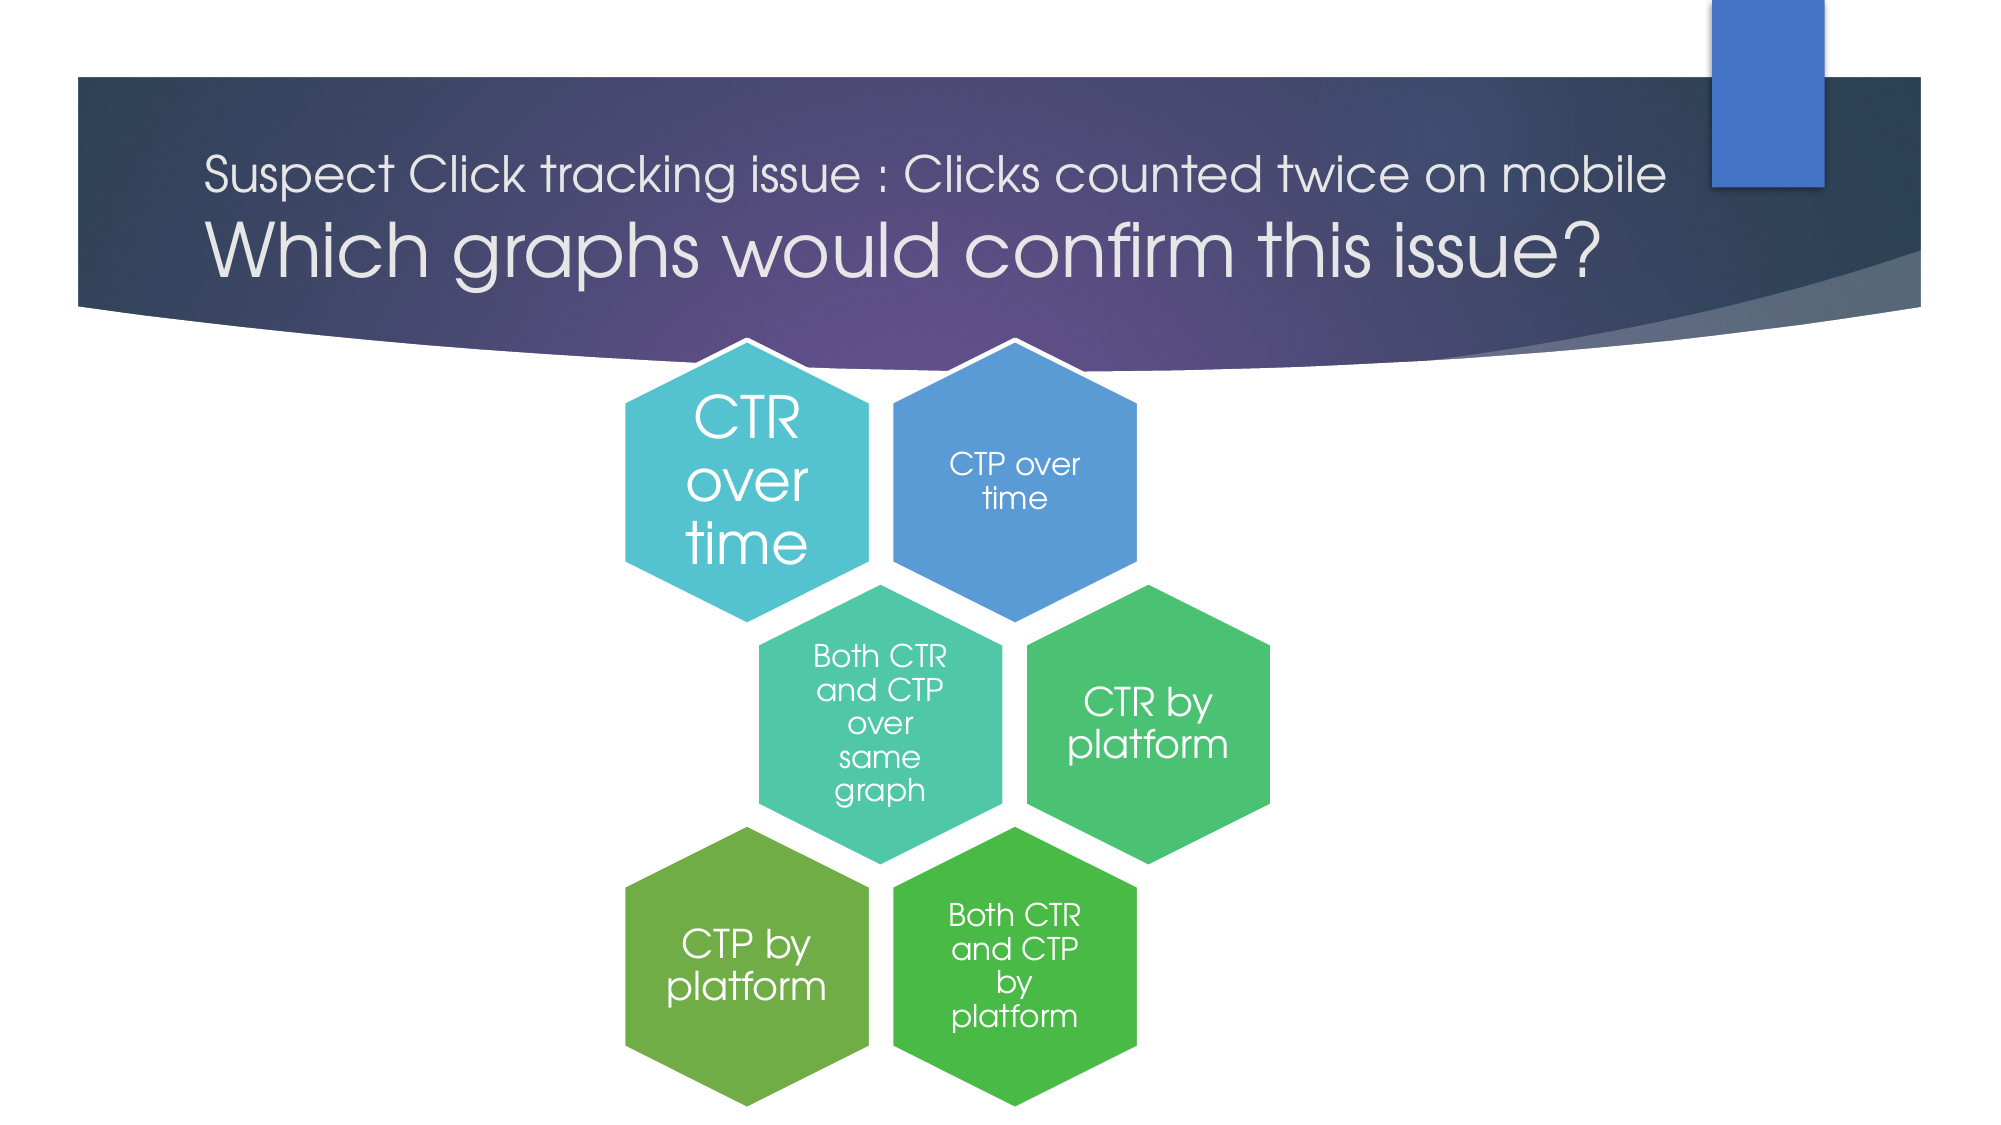

# Suspect Click tracking issue : Clicks counted twice on mobile Which graphs would confirm this issue?
CTP over time

CTR over time
Both CTR and CTP over same graph

CTR by platform
Both CTR and CTP by platform

CTP by platform